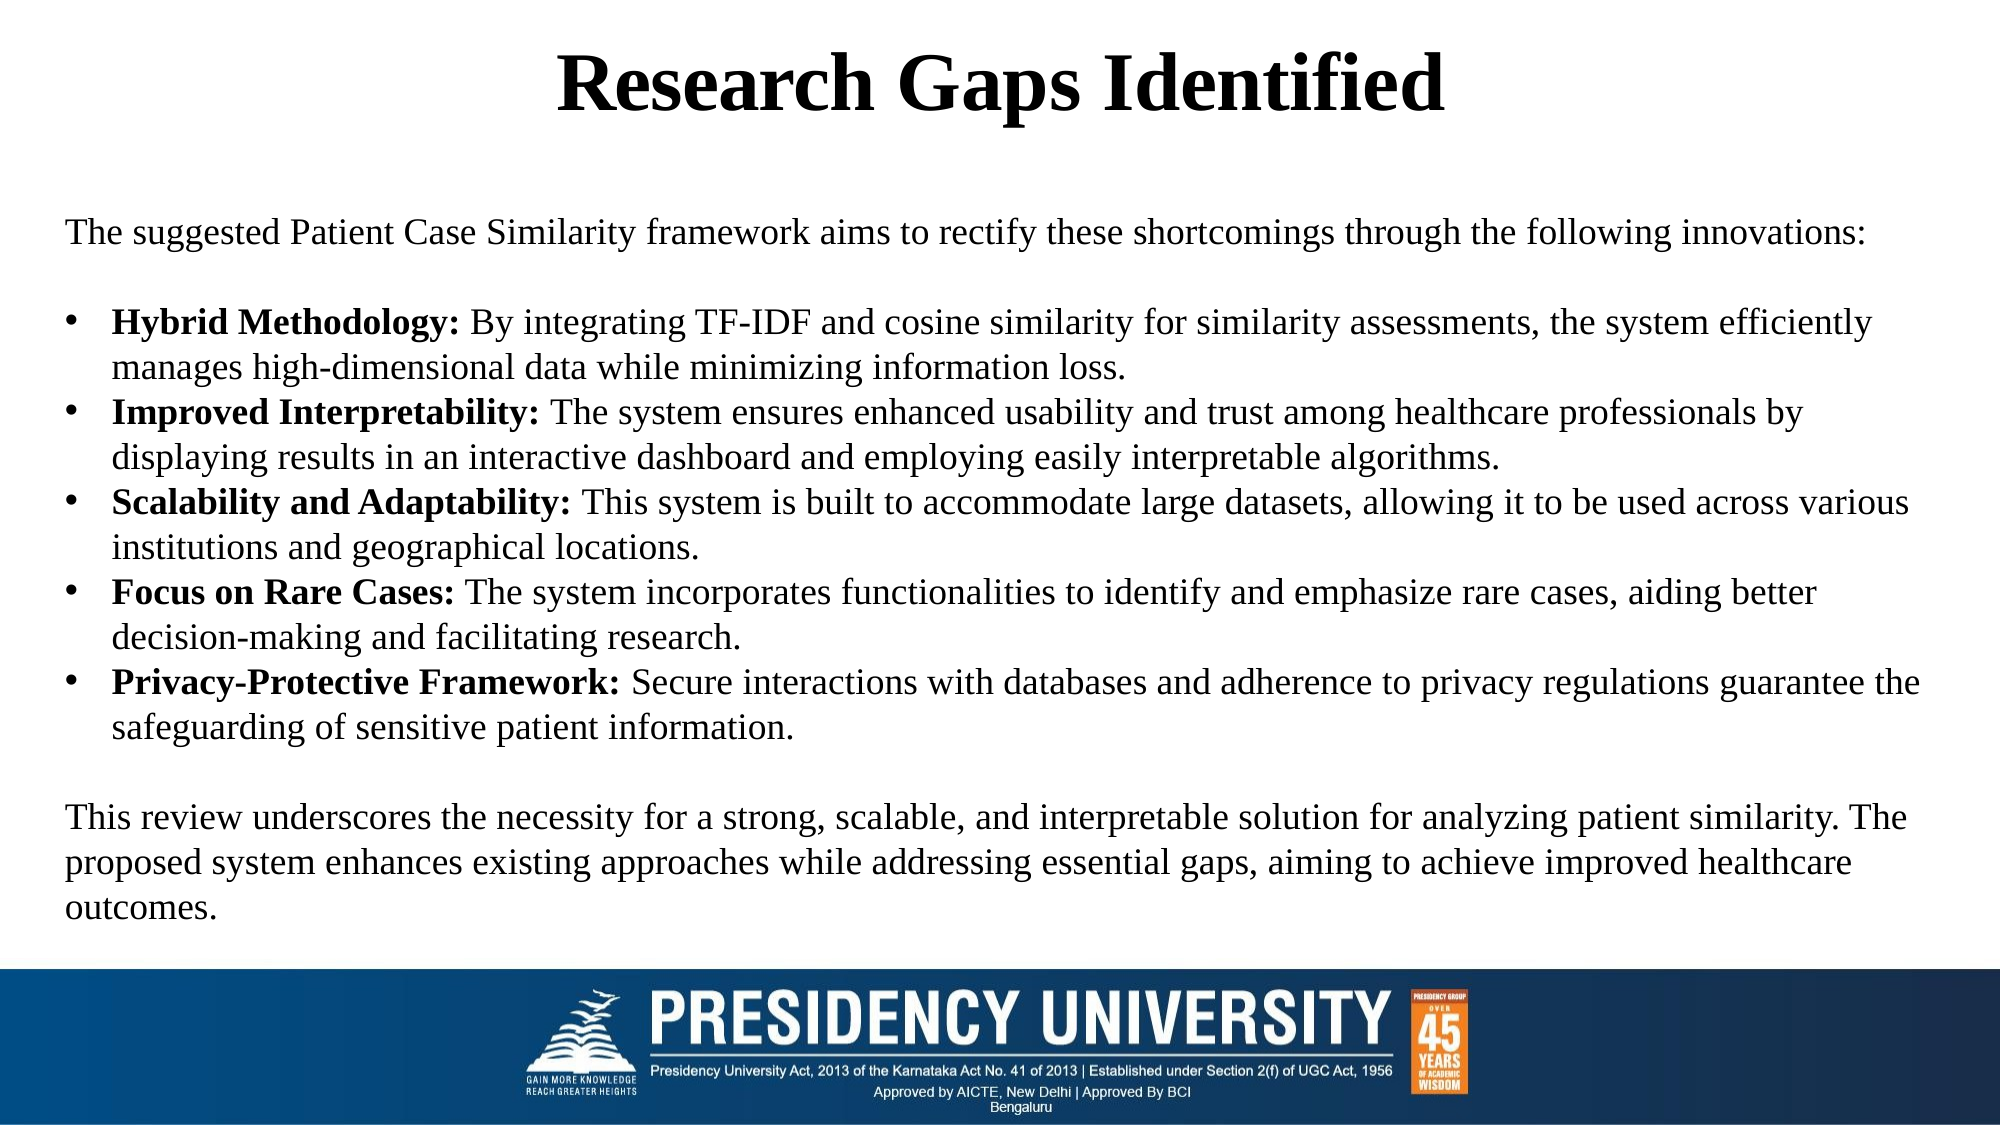

# Research Gaps Identified
The suggested Patient Case Similarity framework aims to rectify these shortcomings through the following innovations:

Hybrid Methodology: By integrating TF-IDF and cosine similarity for similarity assessments, the system efficiently manages high-dimensional data while minimizing information loss.
Improved Interpretability: The system ensures enhanced usability and trust among healthcare professionals by displaying results in an interactive dashboard and employing easily interpretable algorithms.
Scalability and Adaptability: This system is built to accommodate large datasets, allowing it to be used across various institutions and geographical locations.
Focus on Rare Cases: The system incorporates functionalities to identify and emphasize rare cases, aiding better decision-making and facilitating research.
Privacy-Protective Framework: Secure interactions with databases and adherence to privacy regulations guarantee the safeguarding of sensitive patient information.

This review underscores the necessity for a strong, scalable, and interpretable solution for analyzing patient similarity. The proposed system enhances existing approaches while addressing essential gaps, aiming to achieve improved healthcare outcomes.